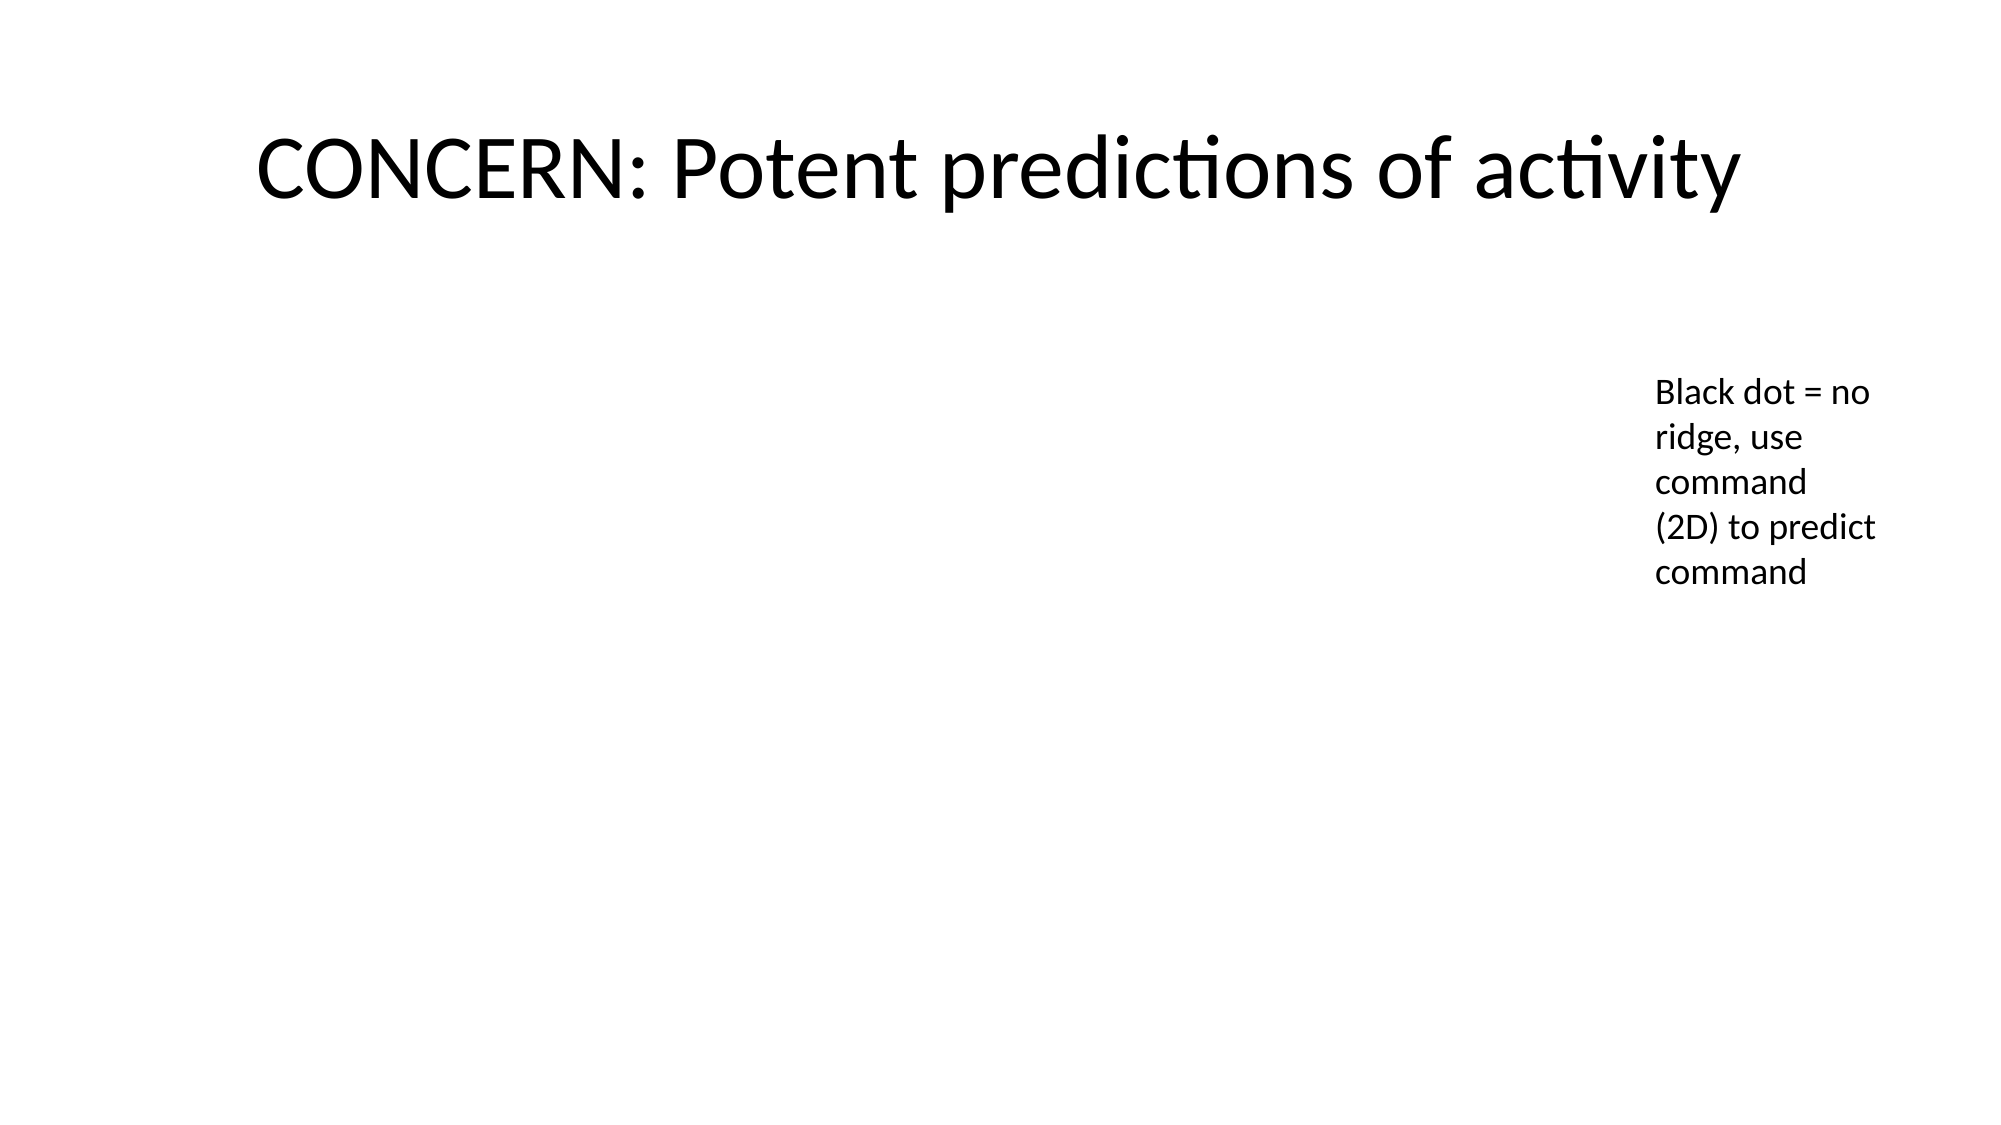

# CONCERN: Potent predictions of activity
Black dot = no ridge, use command
(2D) to predict command